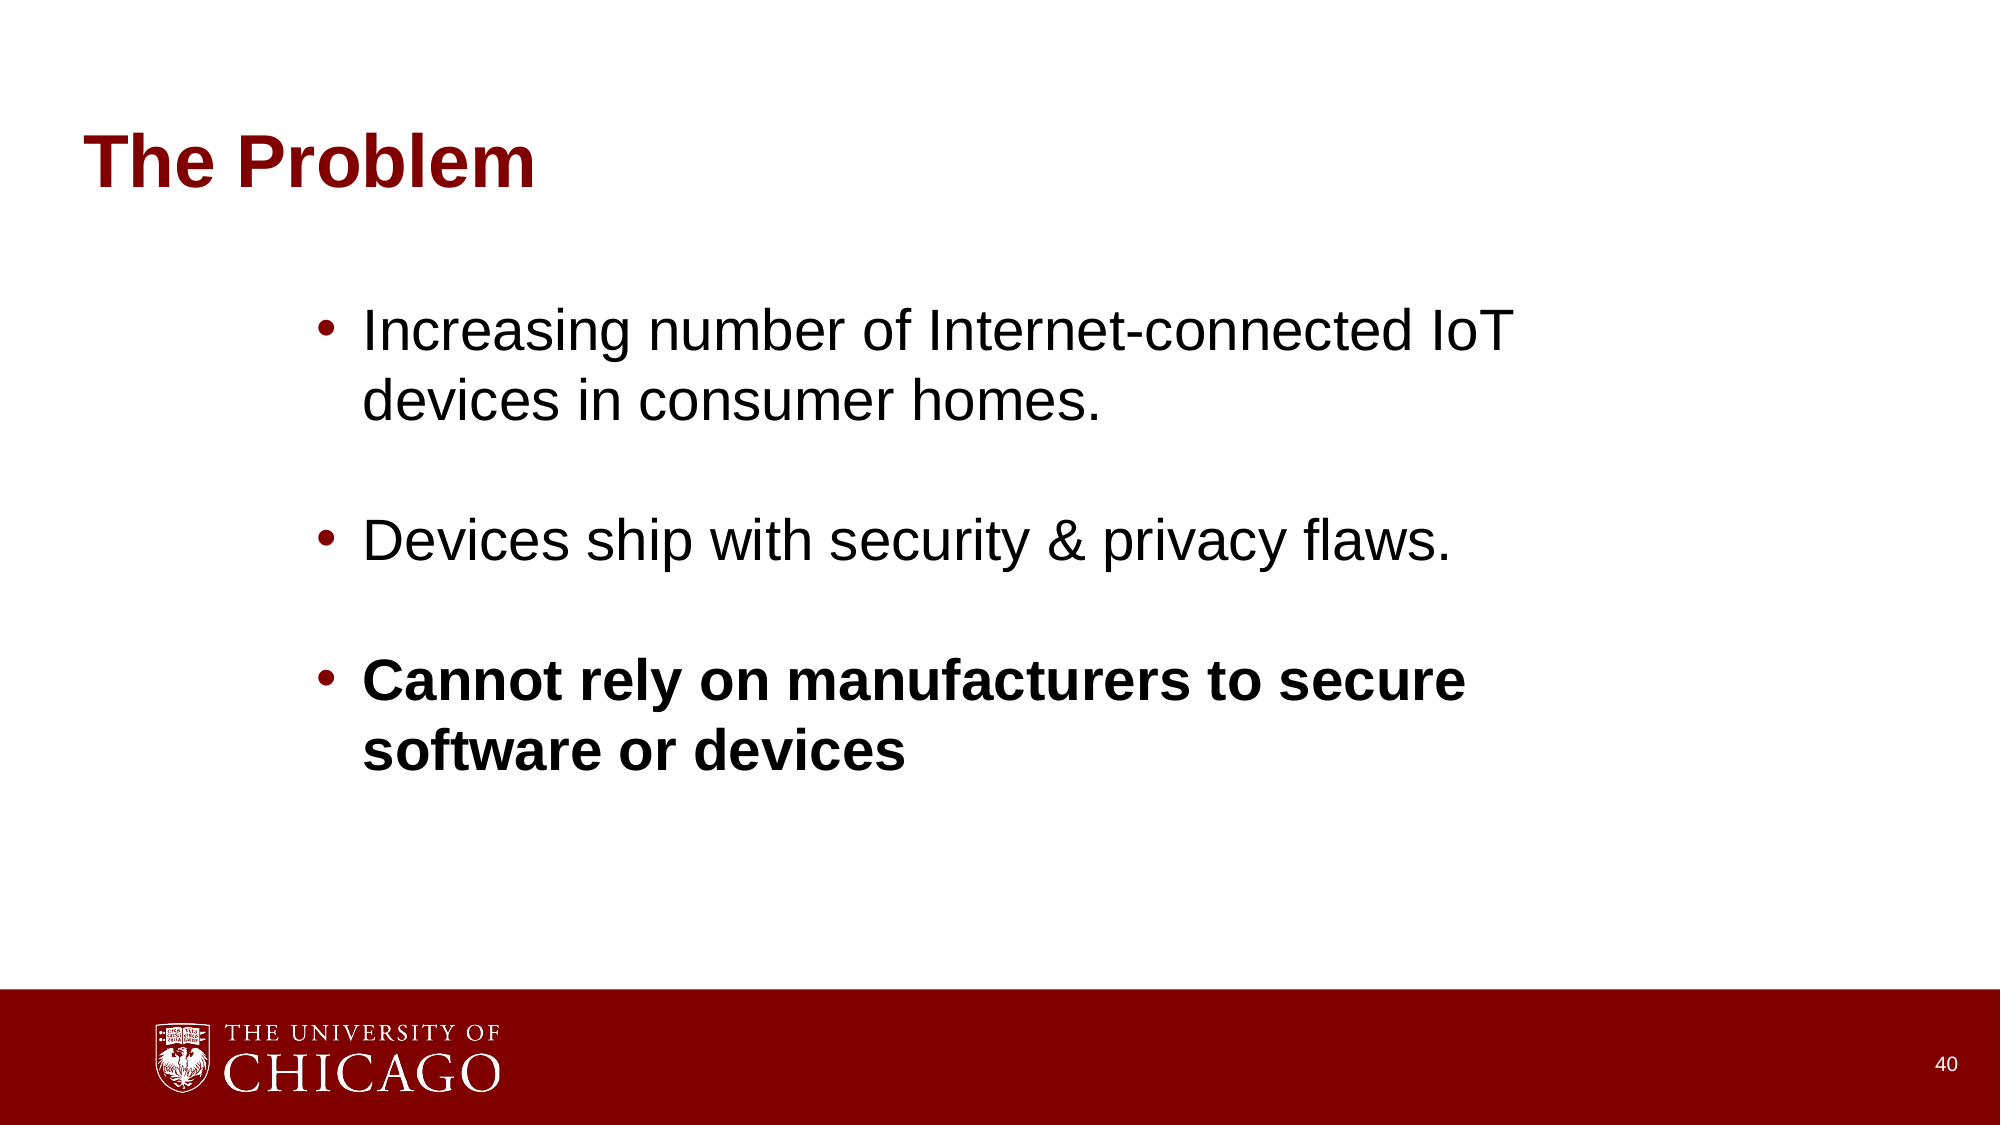

# The Problem
Increasing number of Internet-connected IoT devices in consumer homes.

Devices ship with security & privacy flaws.

Cannot rely on manufacturers to secure software or devices
40